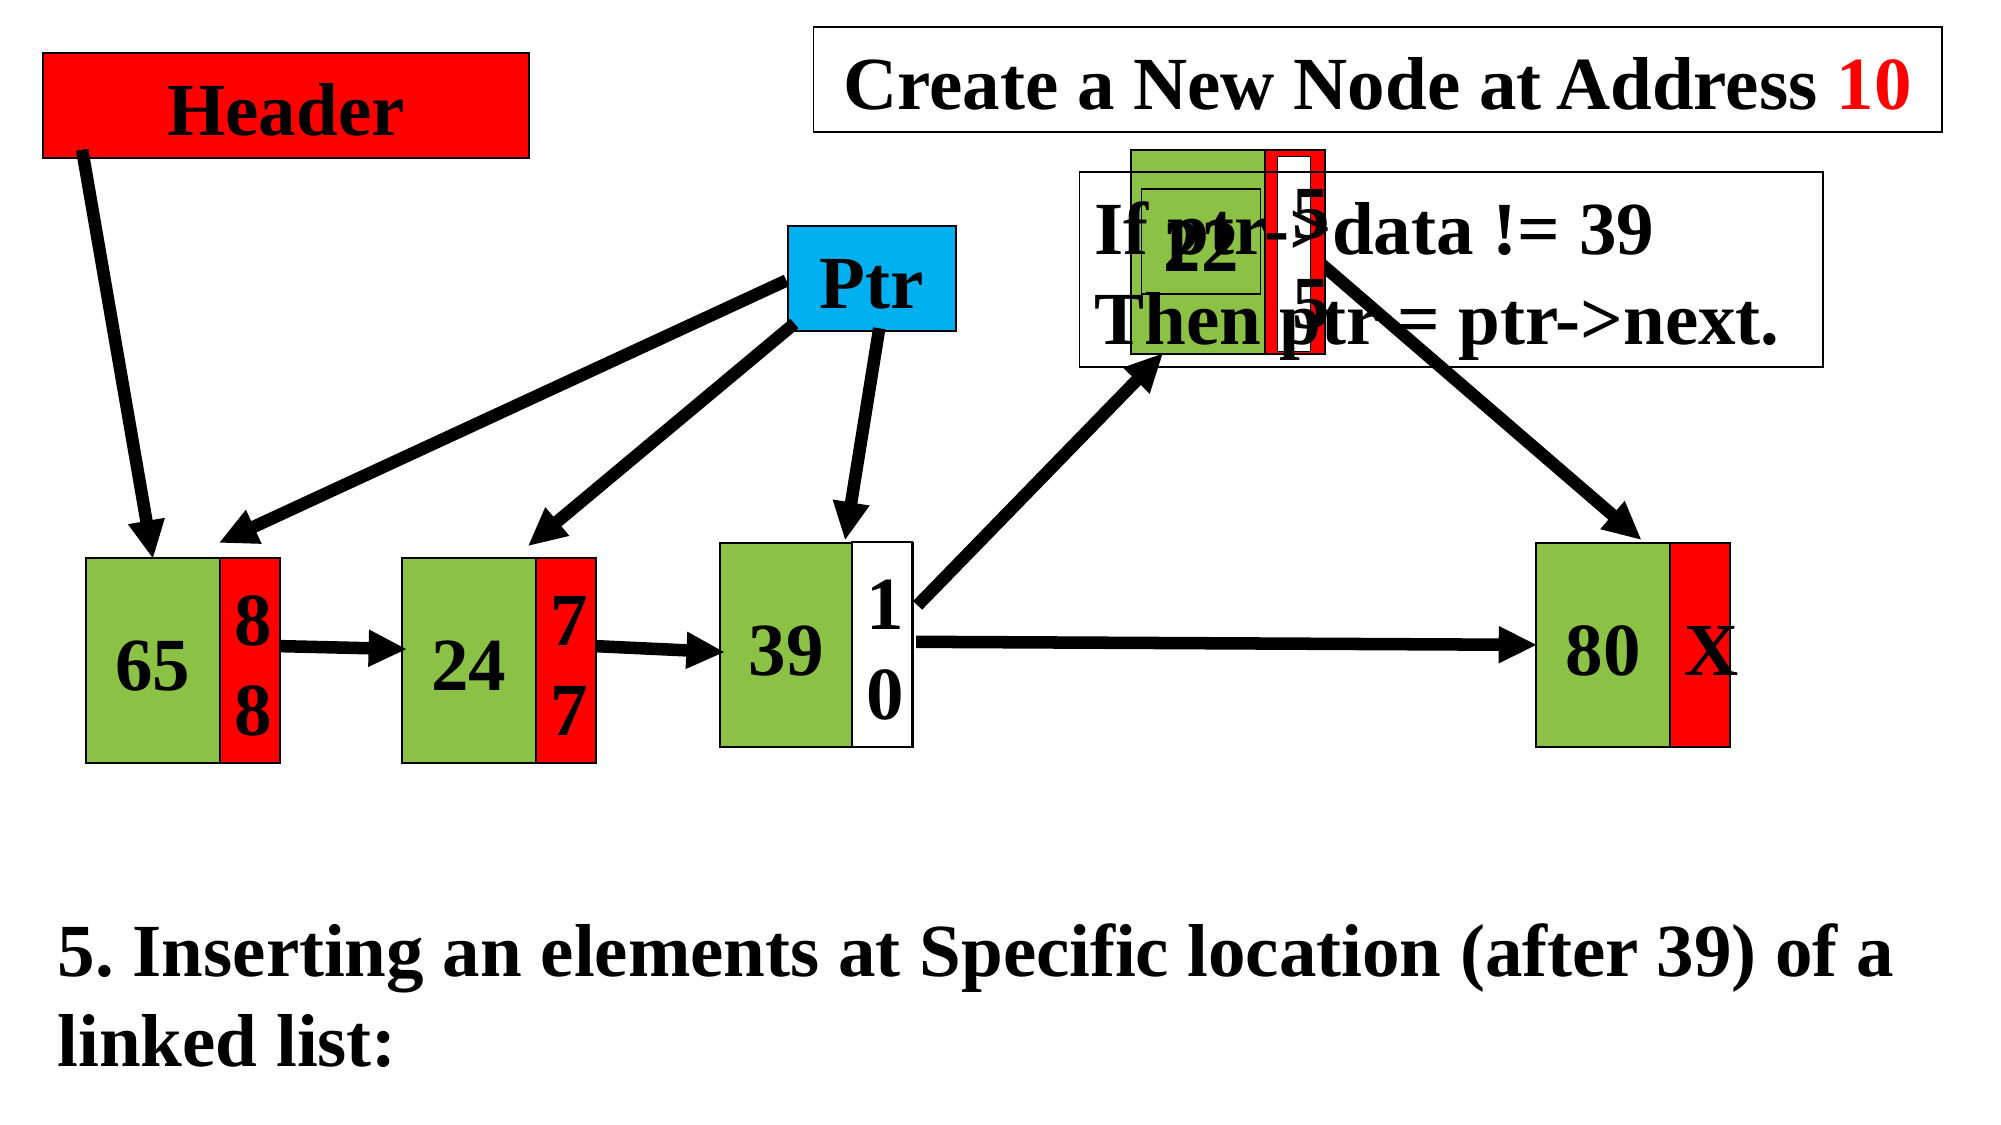

Create a New Node at Address 10
Header

55
If ptr->data != 39
Then ptr = ptr->next.
22
Ptr
10
39
55
80
X
65
88
24
77
5. Inserting an elements at Specific location (after 39) of a linked list: